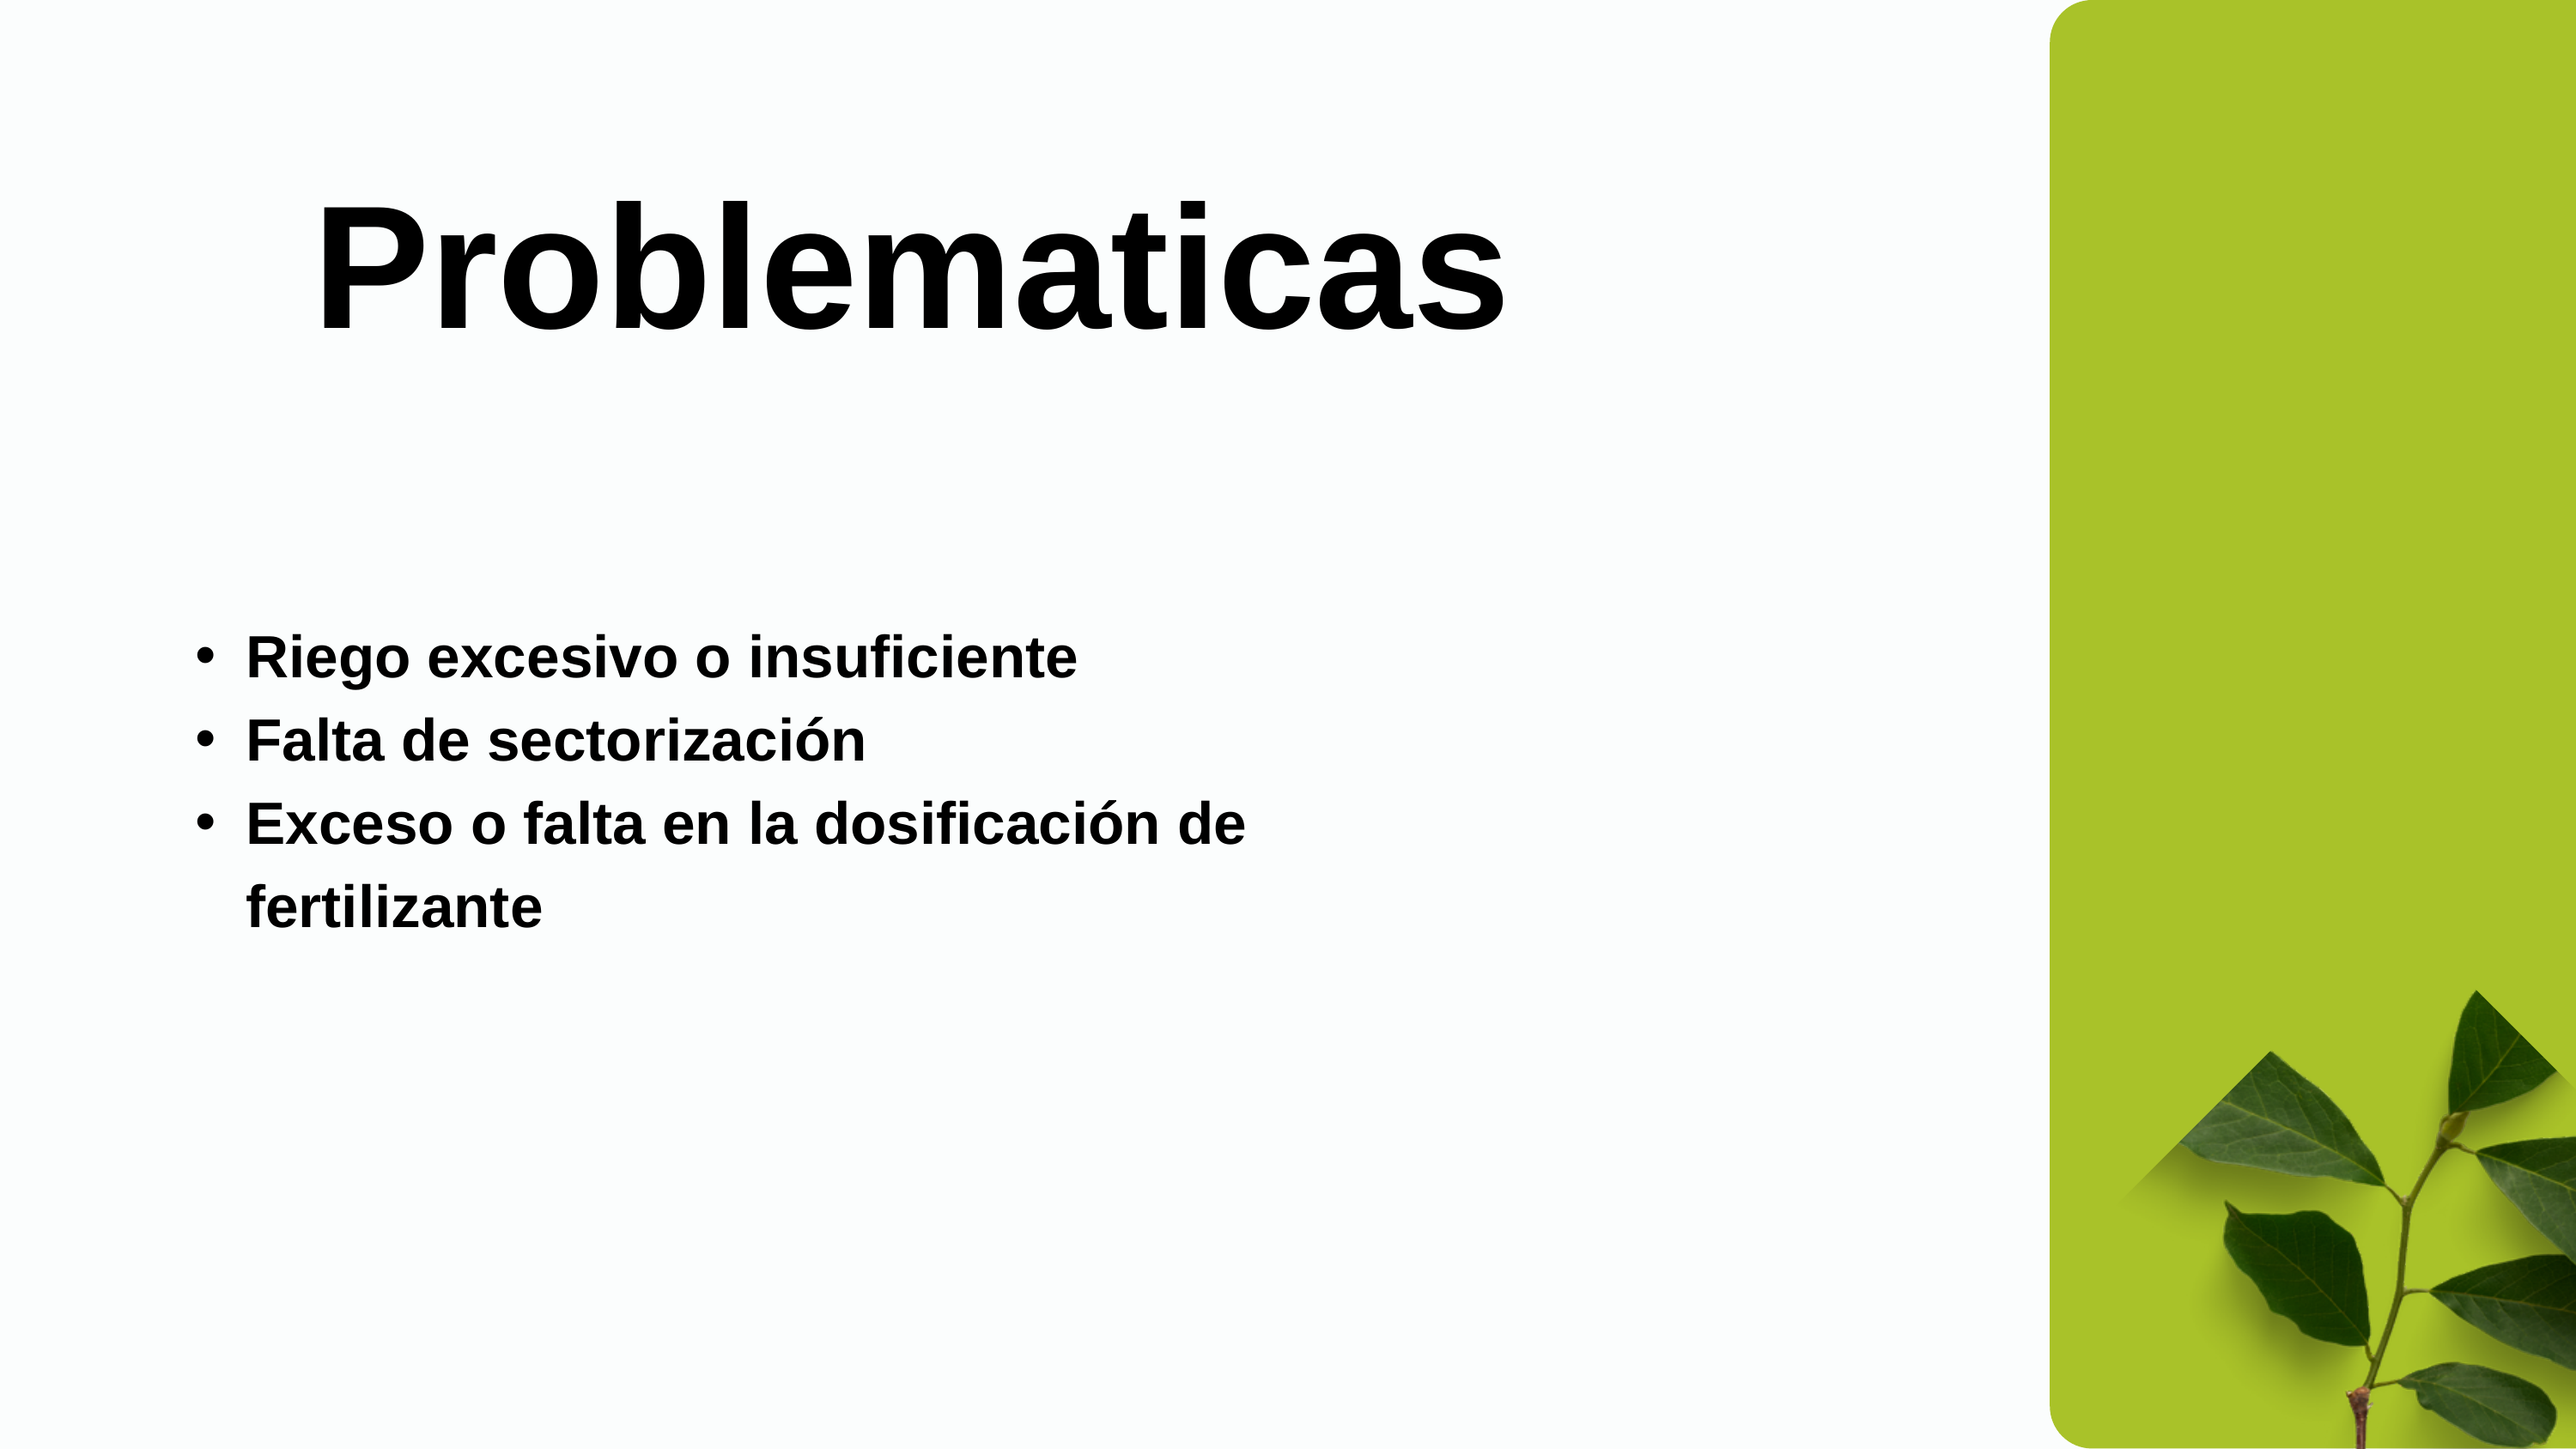

Problematicas
Riego excesivo o insuficiente
Falta de sectorización
Exceso o falta en la dosificación de fertilizante